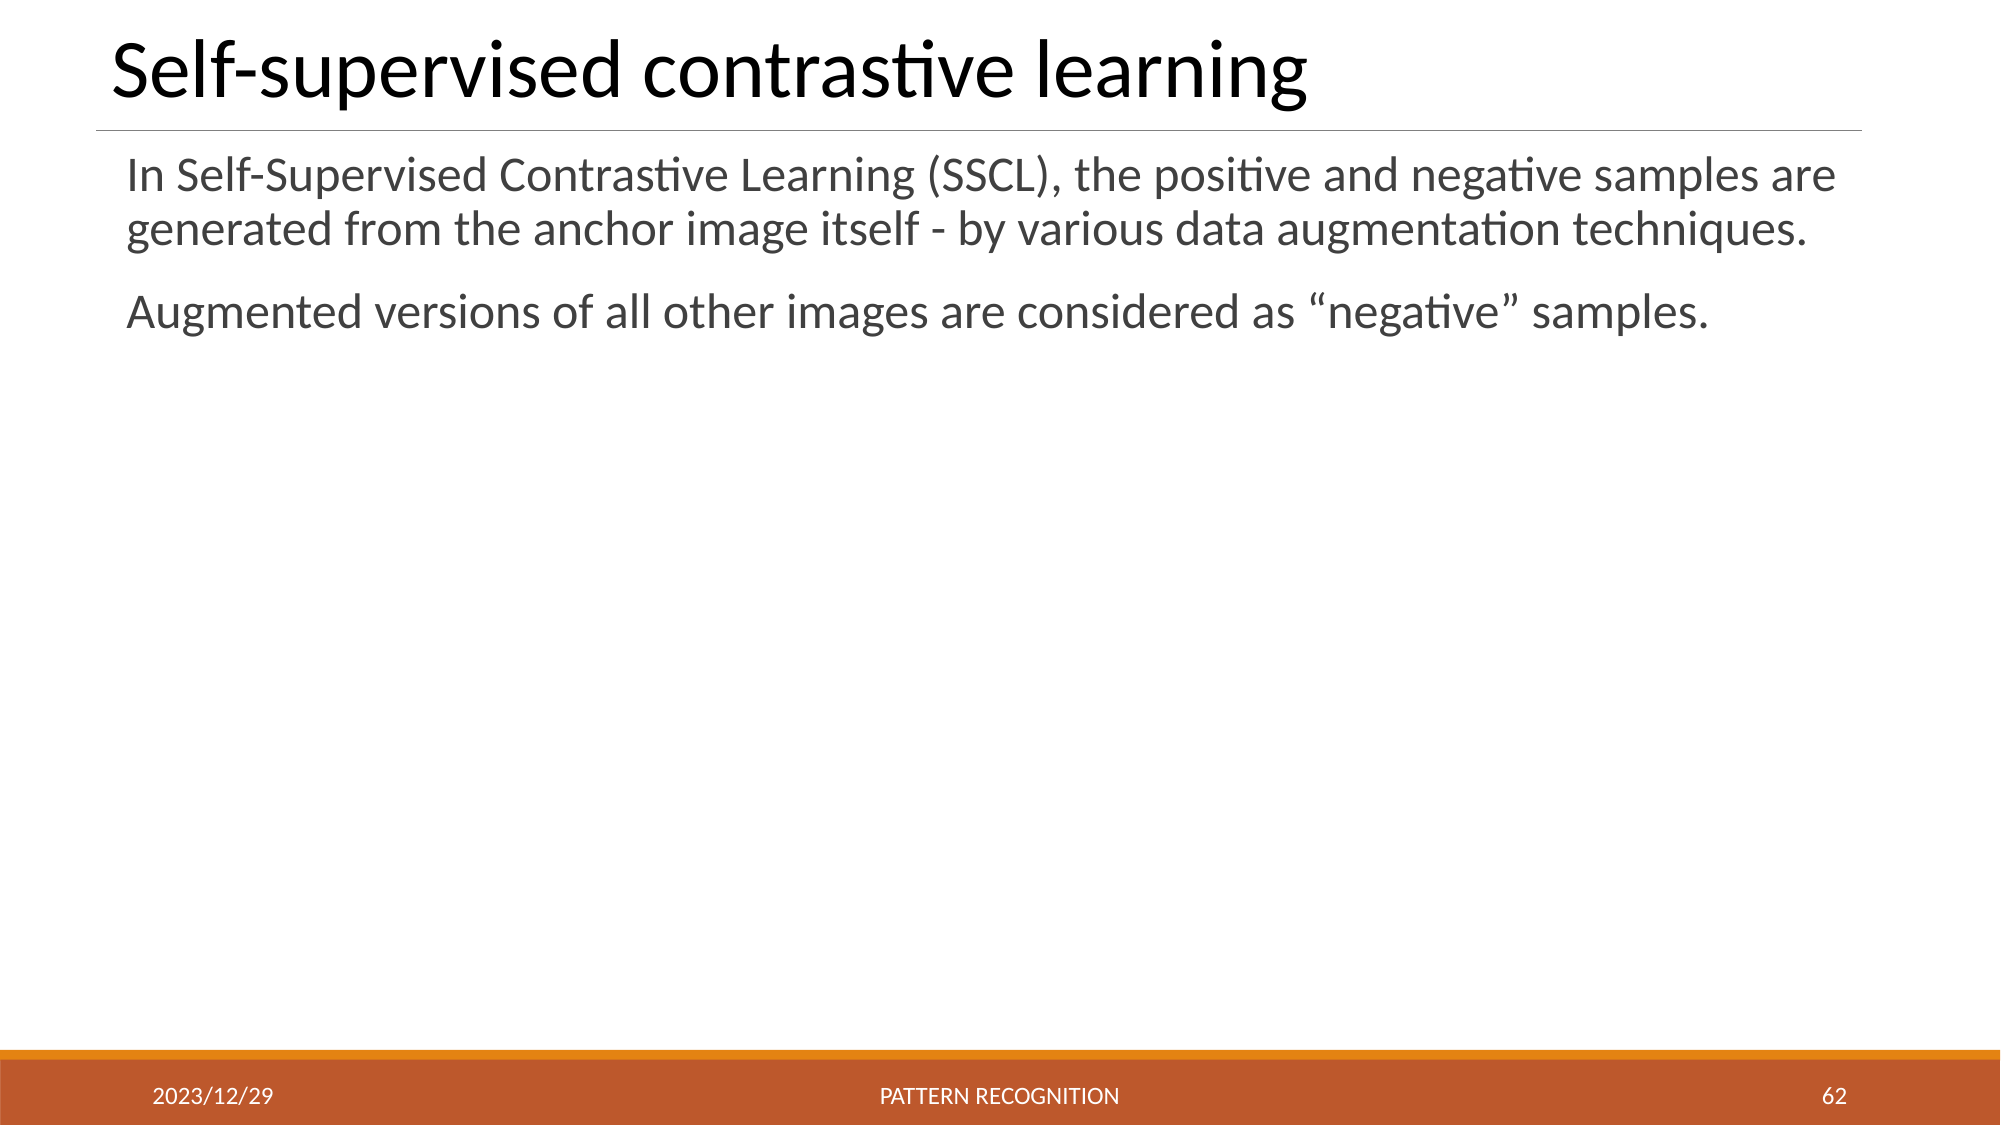

# Self-supervised contrastive learning
In Self-Supervised Contrastive Learning (SSCL), the positive and negative samples are generated from the anchor image itself - by various data augmentation techniques.
Augmented versions of all other images are considered as “negative” samples.
2023/12/29
Pattern recognition
62